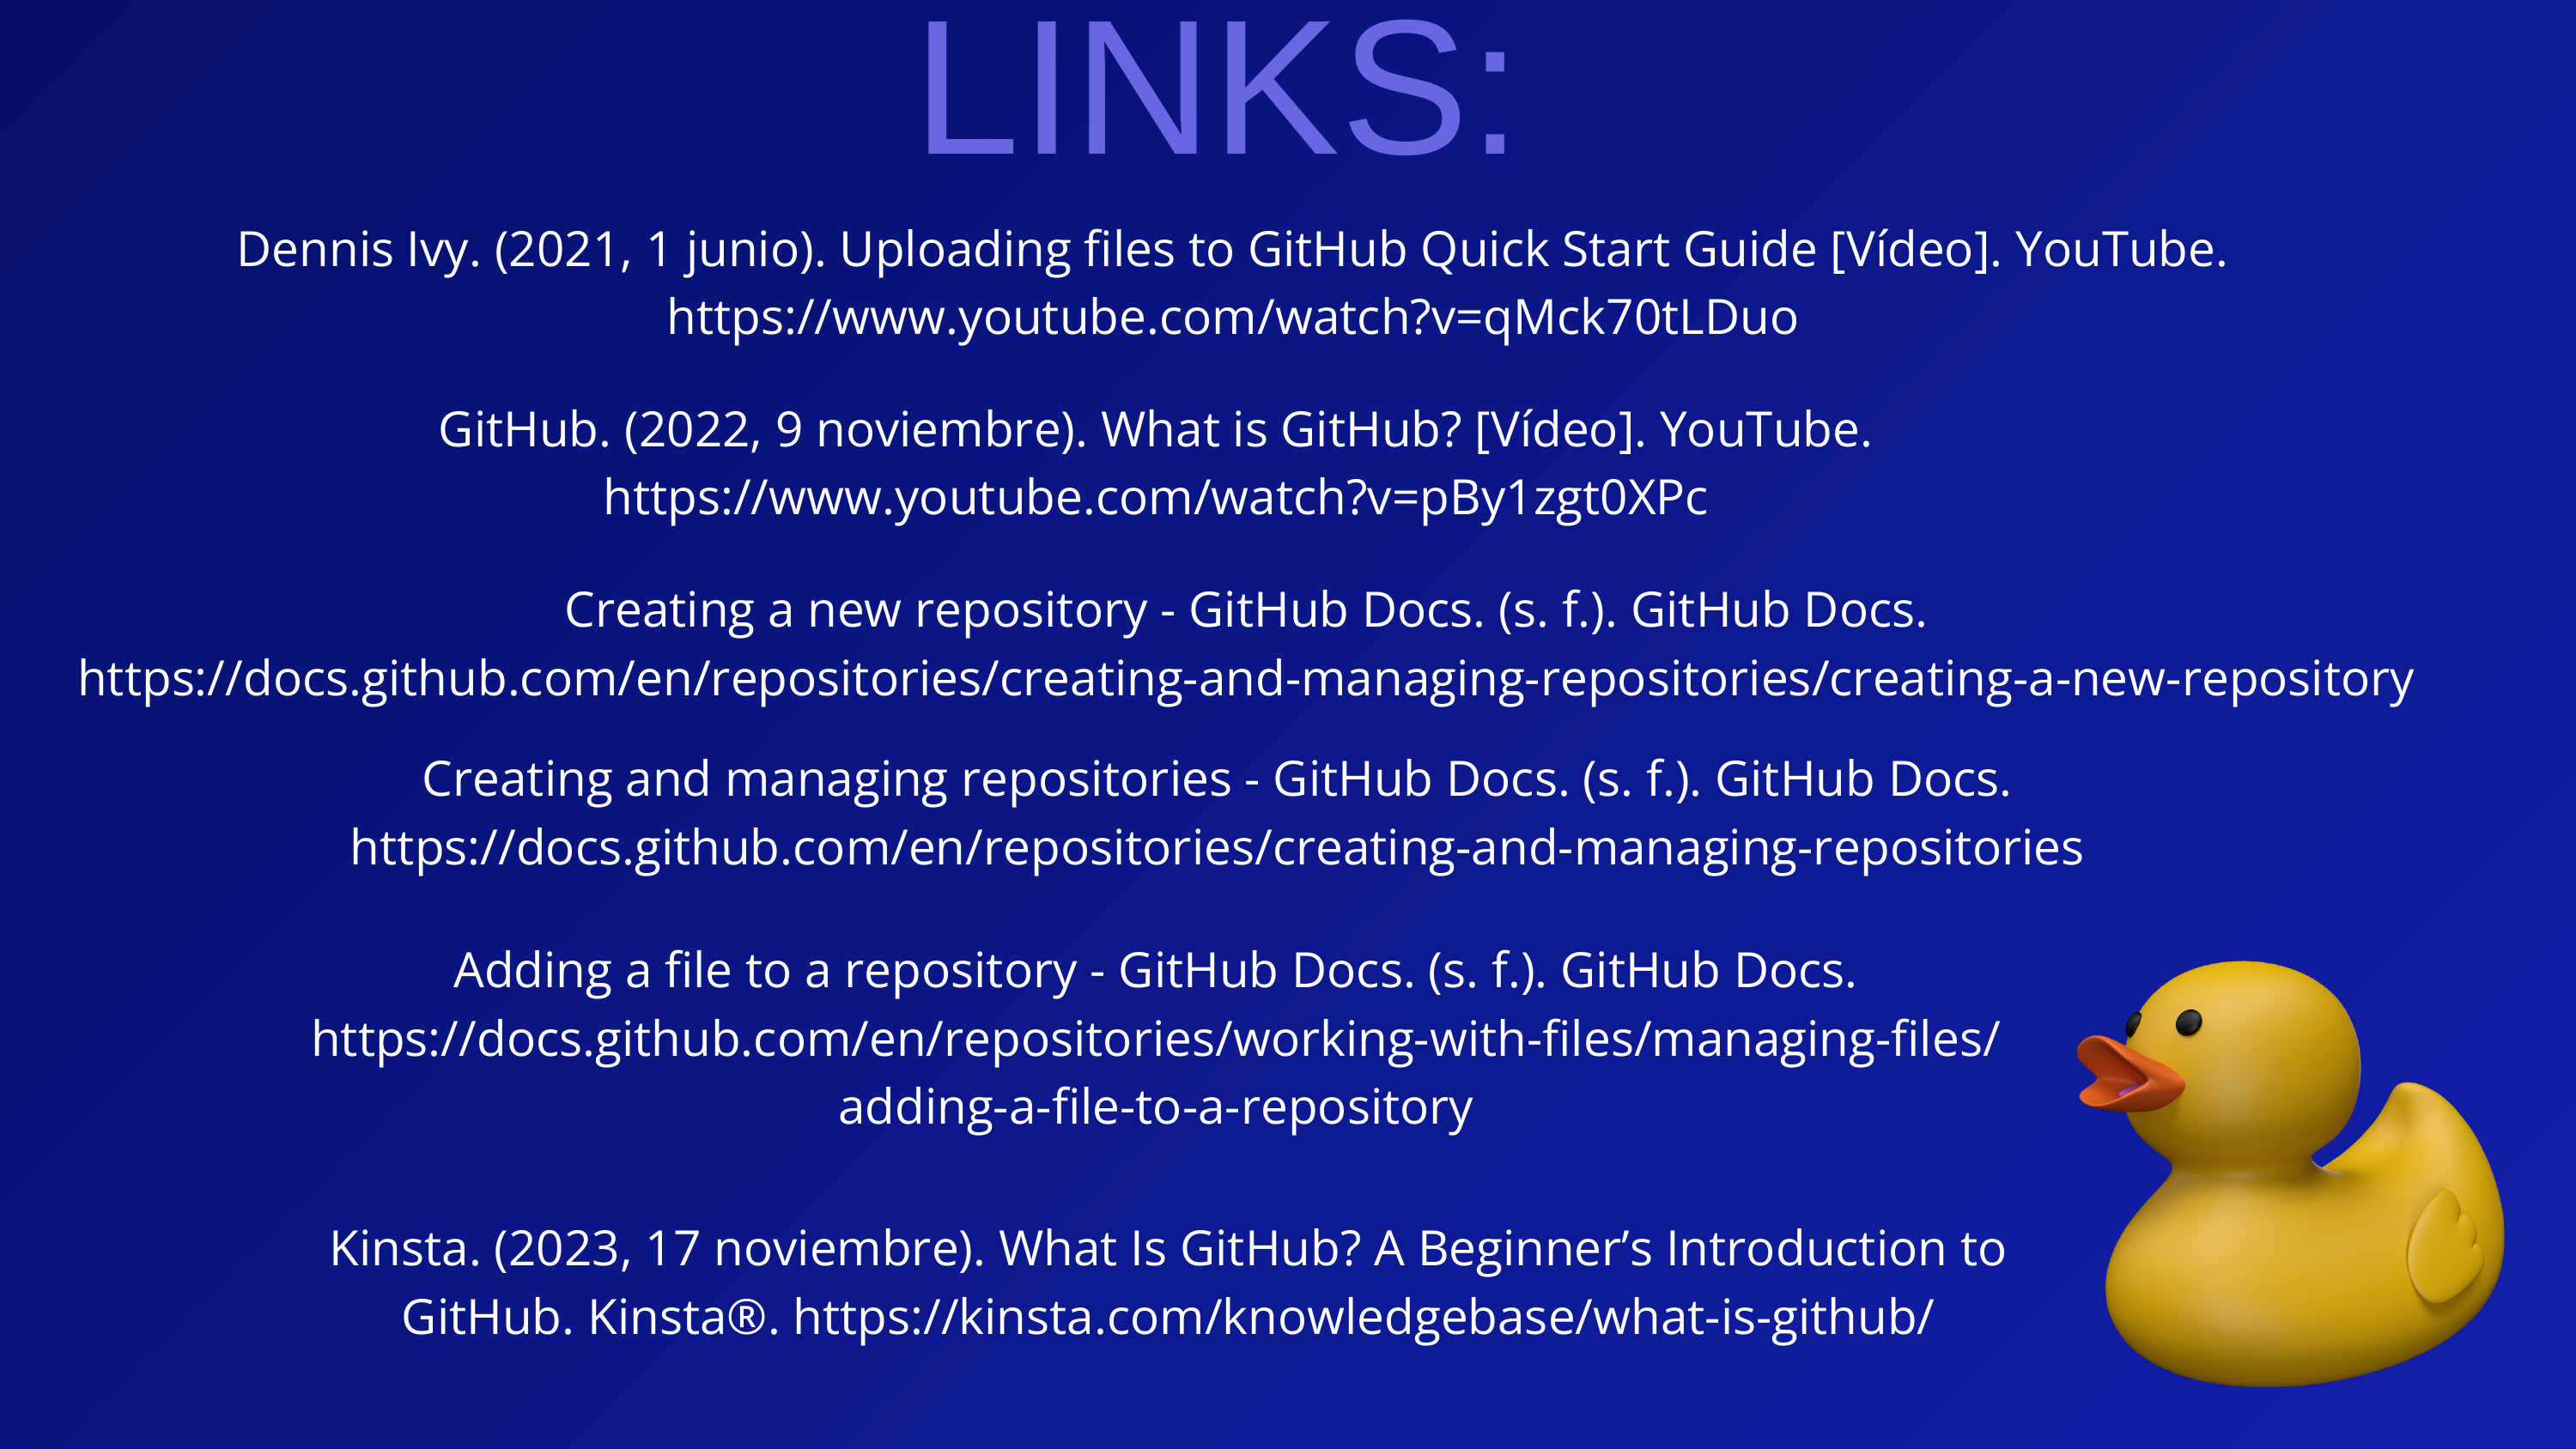

LINKS:
Dennis Ivy. (2021, 1 junio). Uploading files to GitHub Quick Start Guide [Vídeo]. YouTube. https://www.youtube.com/watch?v=qMck70tLDuo
GitHub. (2022, 9 noviembre). What is GitHub? [Vídeo]. YouTube. https://www.youtube.com/watch?v=pBy1zgt0XPc
Creating a new repository - GitHub Docs. (s. f.). GitHub Docs. https://docs.github.com/en/repositories/creating-and-managing-repositories/creating-a-new-repository
Creating and managing repositories - GitHub Docs. (s. f.). GitHub Docs. https://docs.github.com/en/repositories/creating-and-managing-repositories

Adding a file to a repository - GitHub Docs. (s. f.). GitHub Docs. https://docs.github.com/en/repositories/working-with-files/managing-files/adding-a-file-to-a-repository

Kinsta. (2023, 17 noviembre). What Is GitHub? A Beginner’s Introduction to GitHub. Kinsta®. https://kinsta.com/knowledgebase/what-is-github/